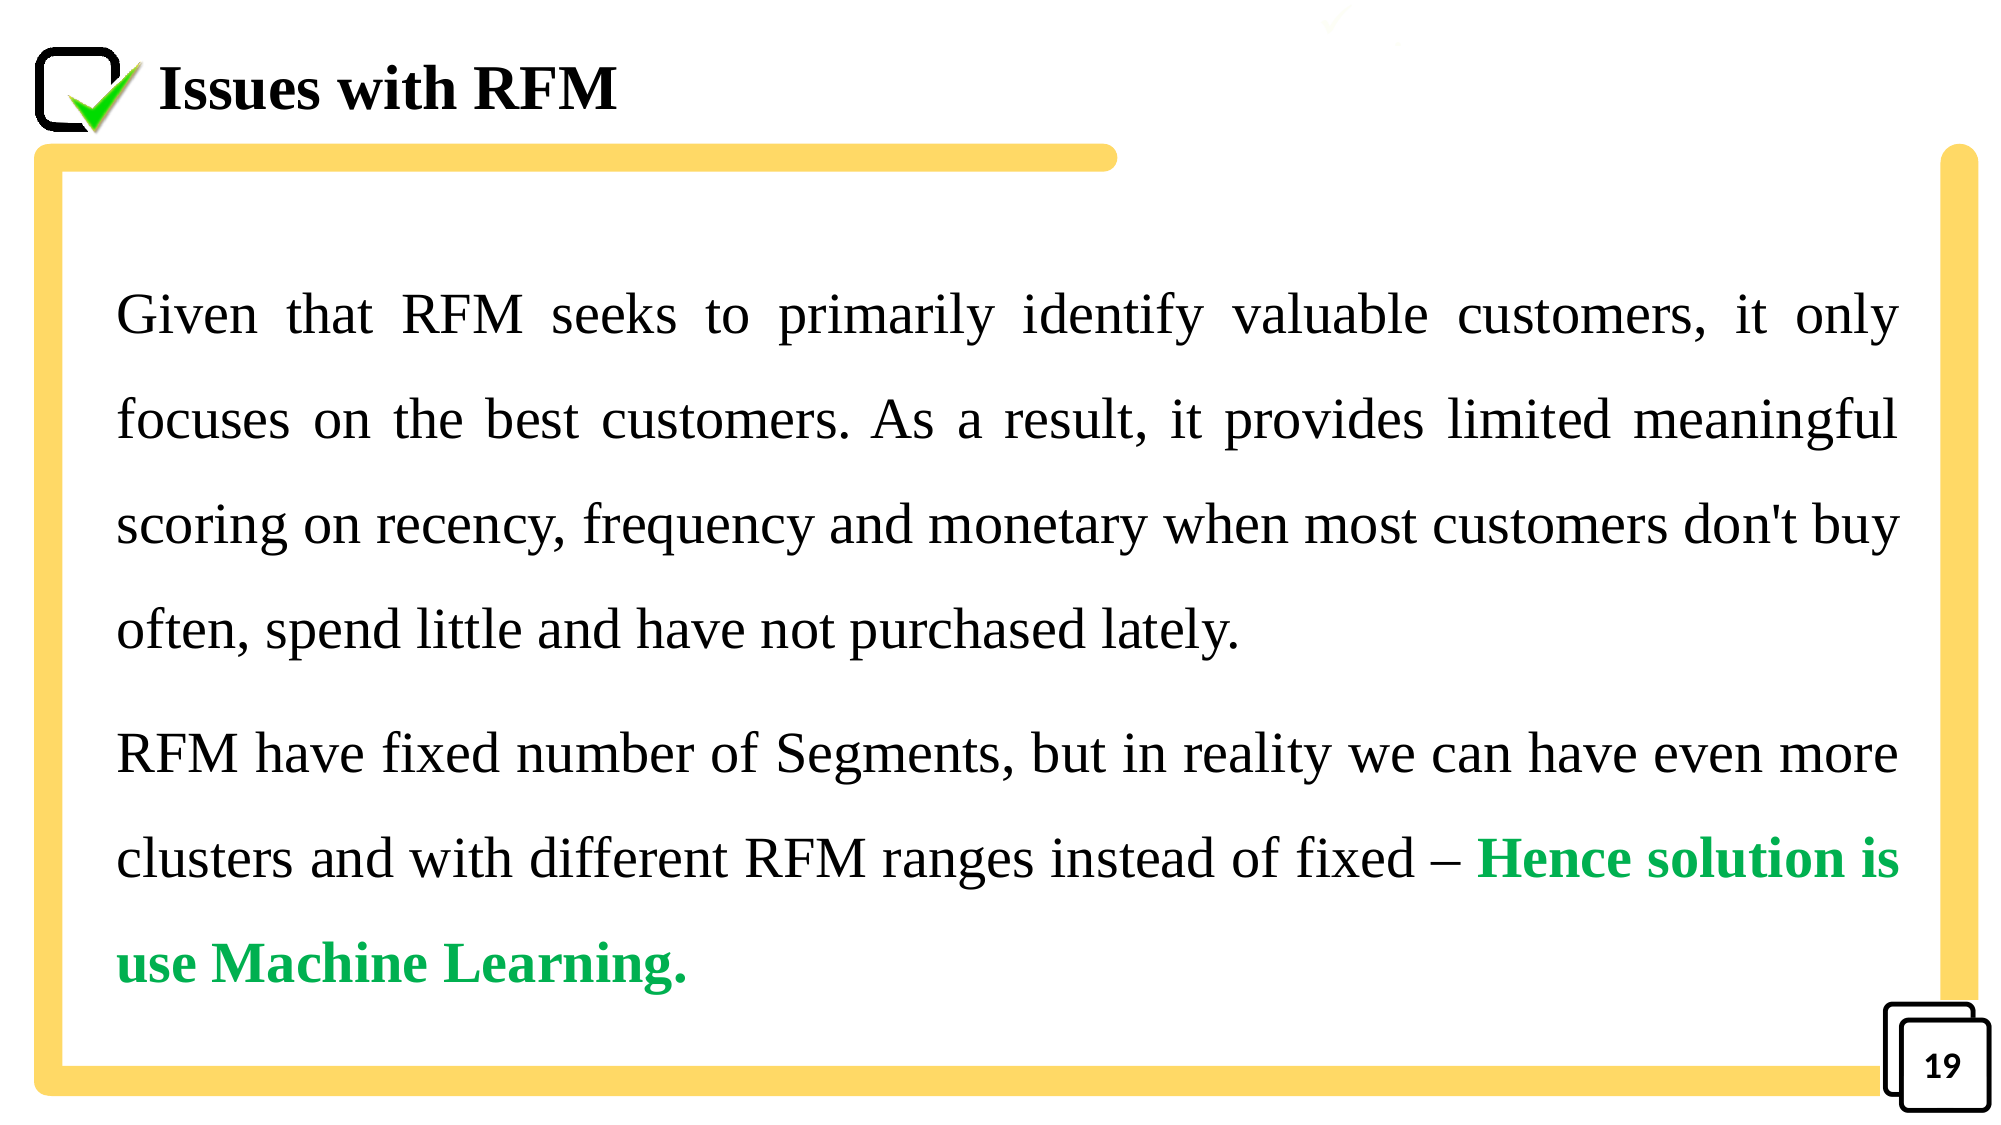

.
Issues with RFM
# Given that RFM seeks to primarily identify valuable customers, it only focuses on the best customers. As a result, it provides limited meaningful scoring on recency, frequency and monetary when most customers don't buy often, spend little and have not purchased lately.
RFM have fixed number of Segments, but in reality we can have even more clusters and with different RFM ranges instead of fixed – Hence solution is use Machine Learning.
19